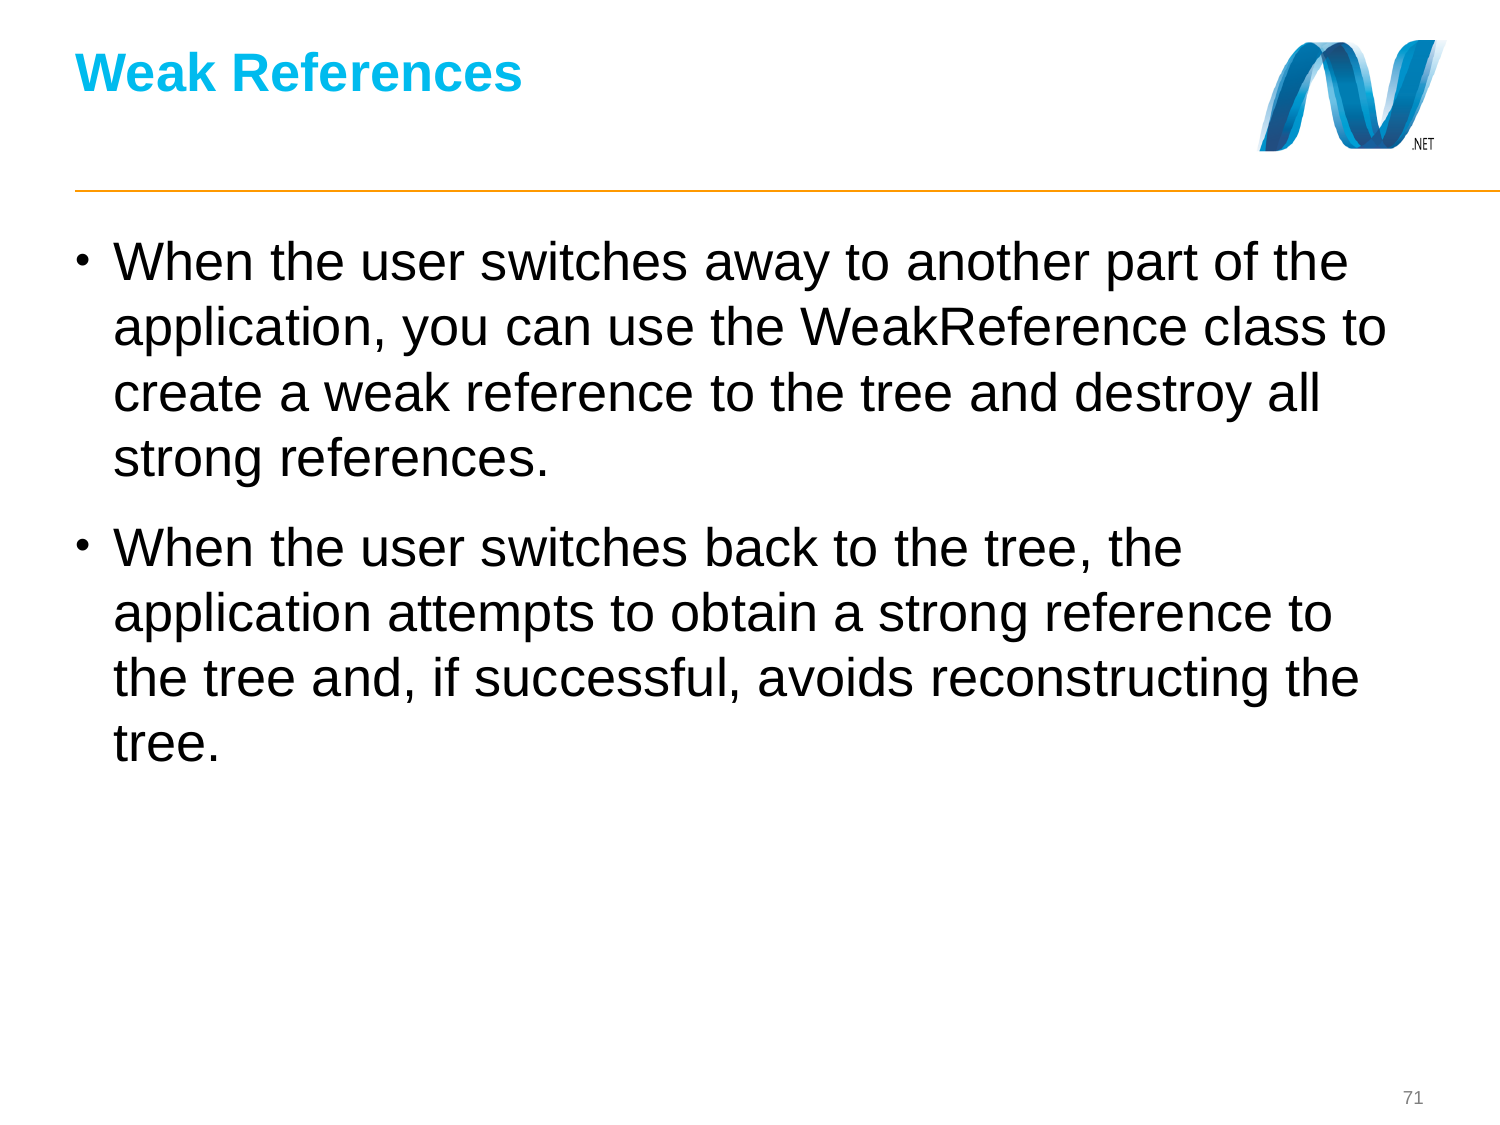

# Weak References
When the user switches away to another part of the application, you can use the WeakReference class to create a weak reference to the tree and destroy all strong references.
When the user switches back to the tree, the application attempts to obtain a strong reference to the tree and, if successful, avoids reconstructing the tree.